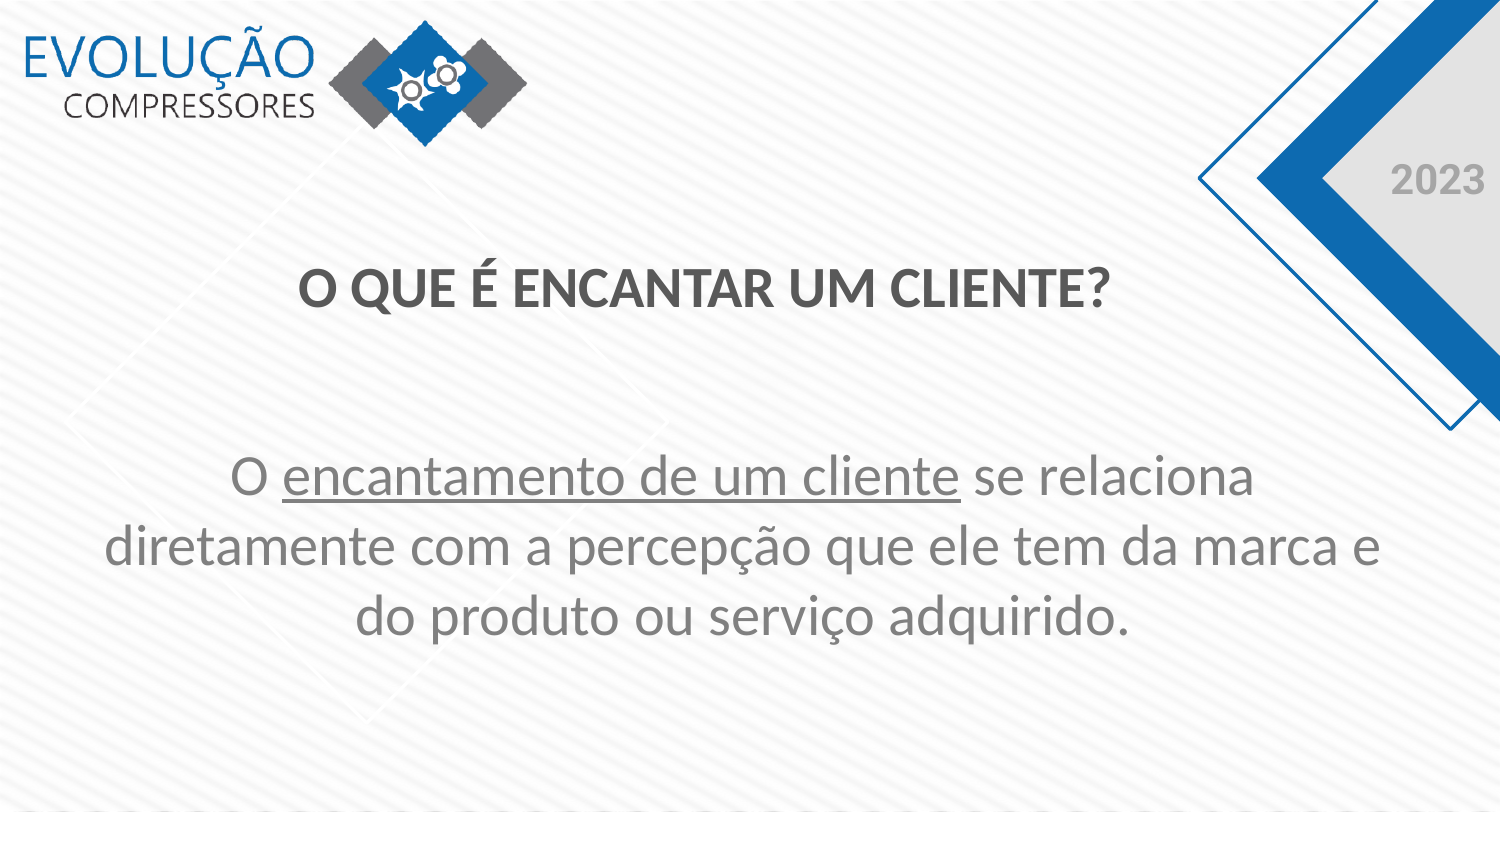

2023
O QUE É ENCANTAR UM CLIENTE?
O encantamento de um cliente se relaciona diretamente com a percepção que ele tem da marca e do produto ou serviço adquirido.